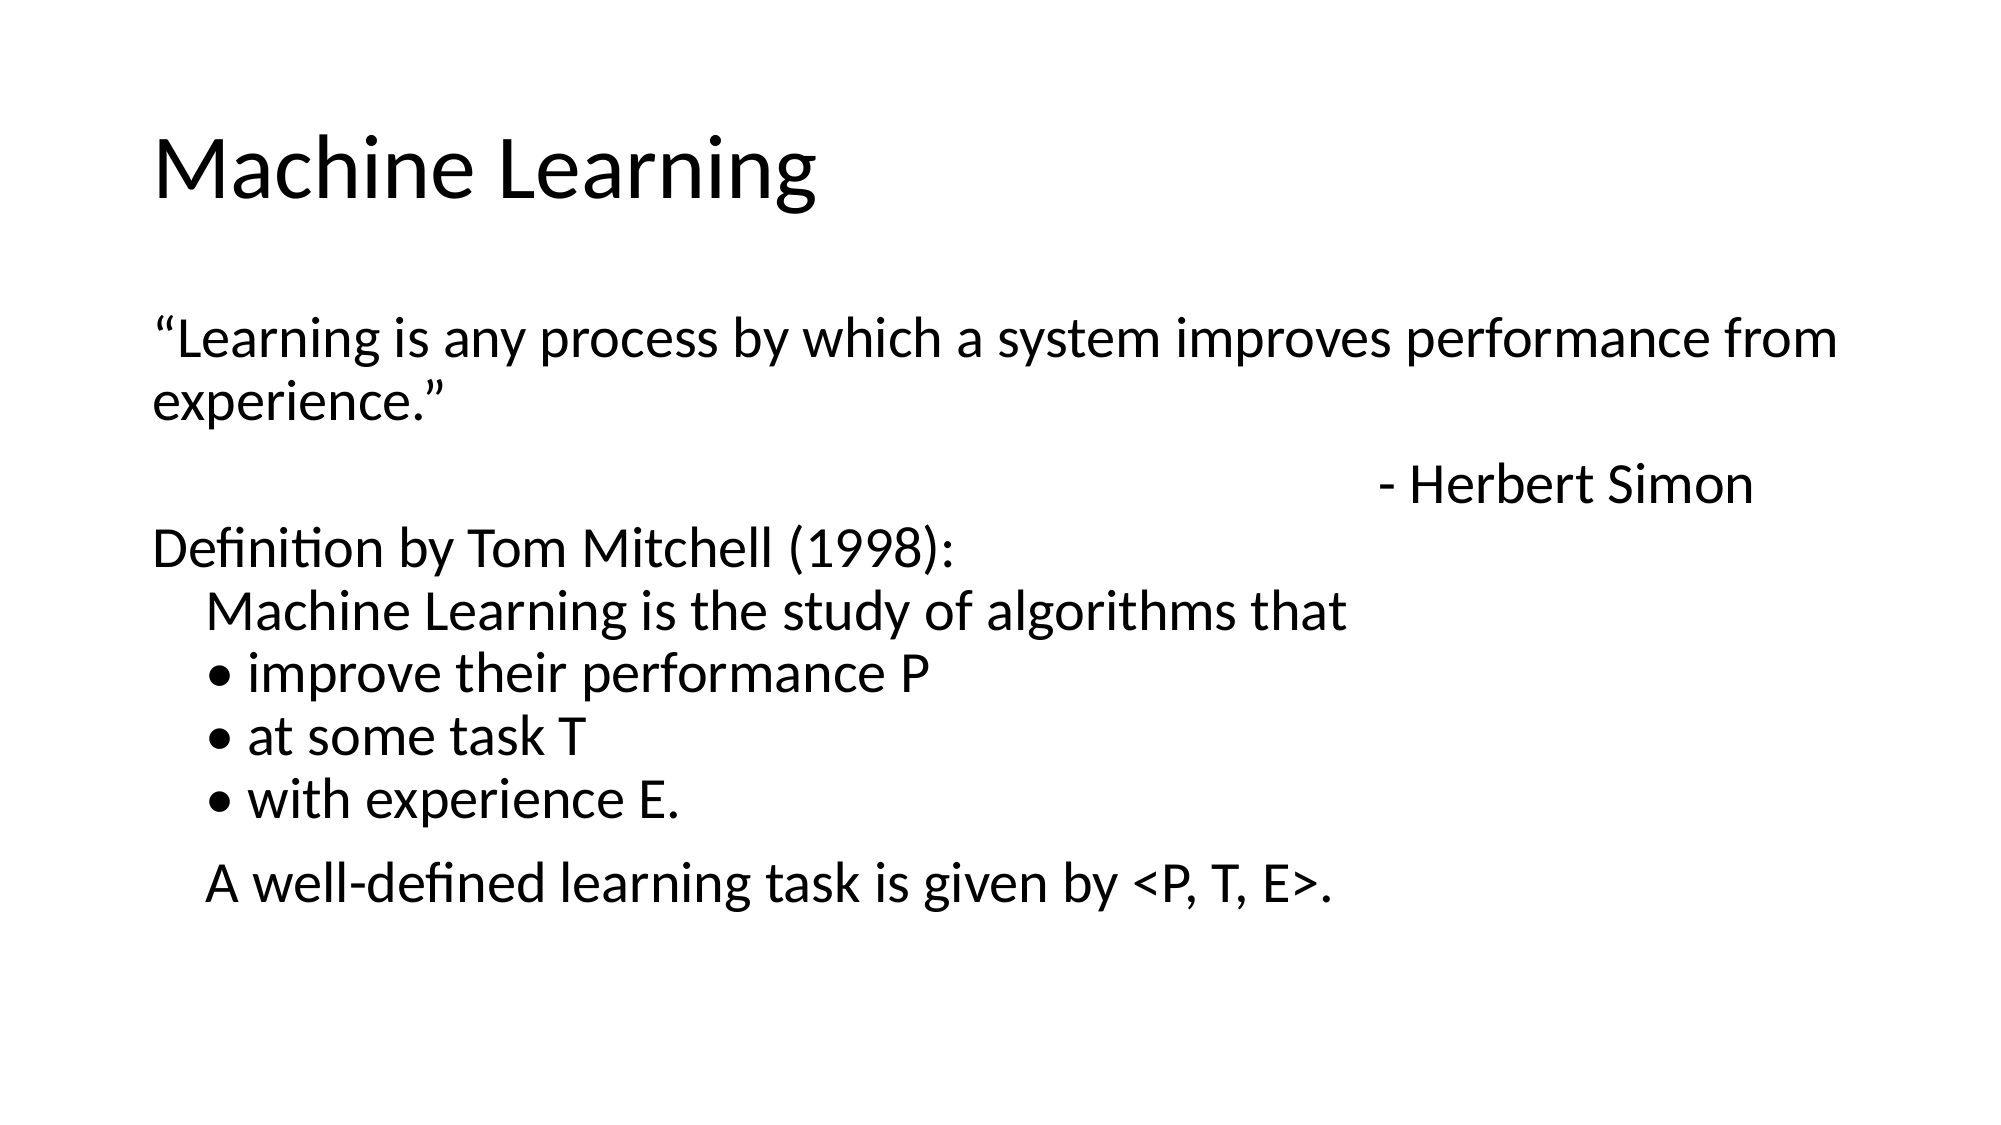

# Machine Learning
“Learning is any process by which a system improves performance from experience.”
 								  - Herbert Simon
Definition by Tom Mitchell (1998):
    Machine Learning is the study of algorithms that
    • improve their performance P
    • at some task T
    • with experience E.
    A well-defined learning task is given by <P, T, E>.